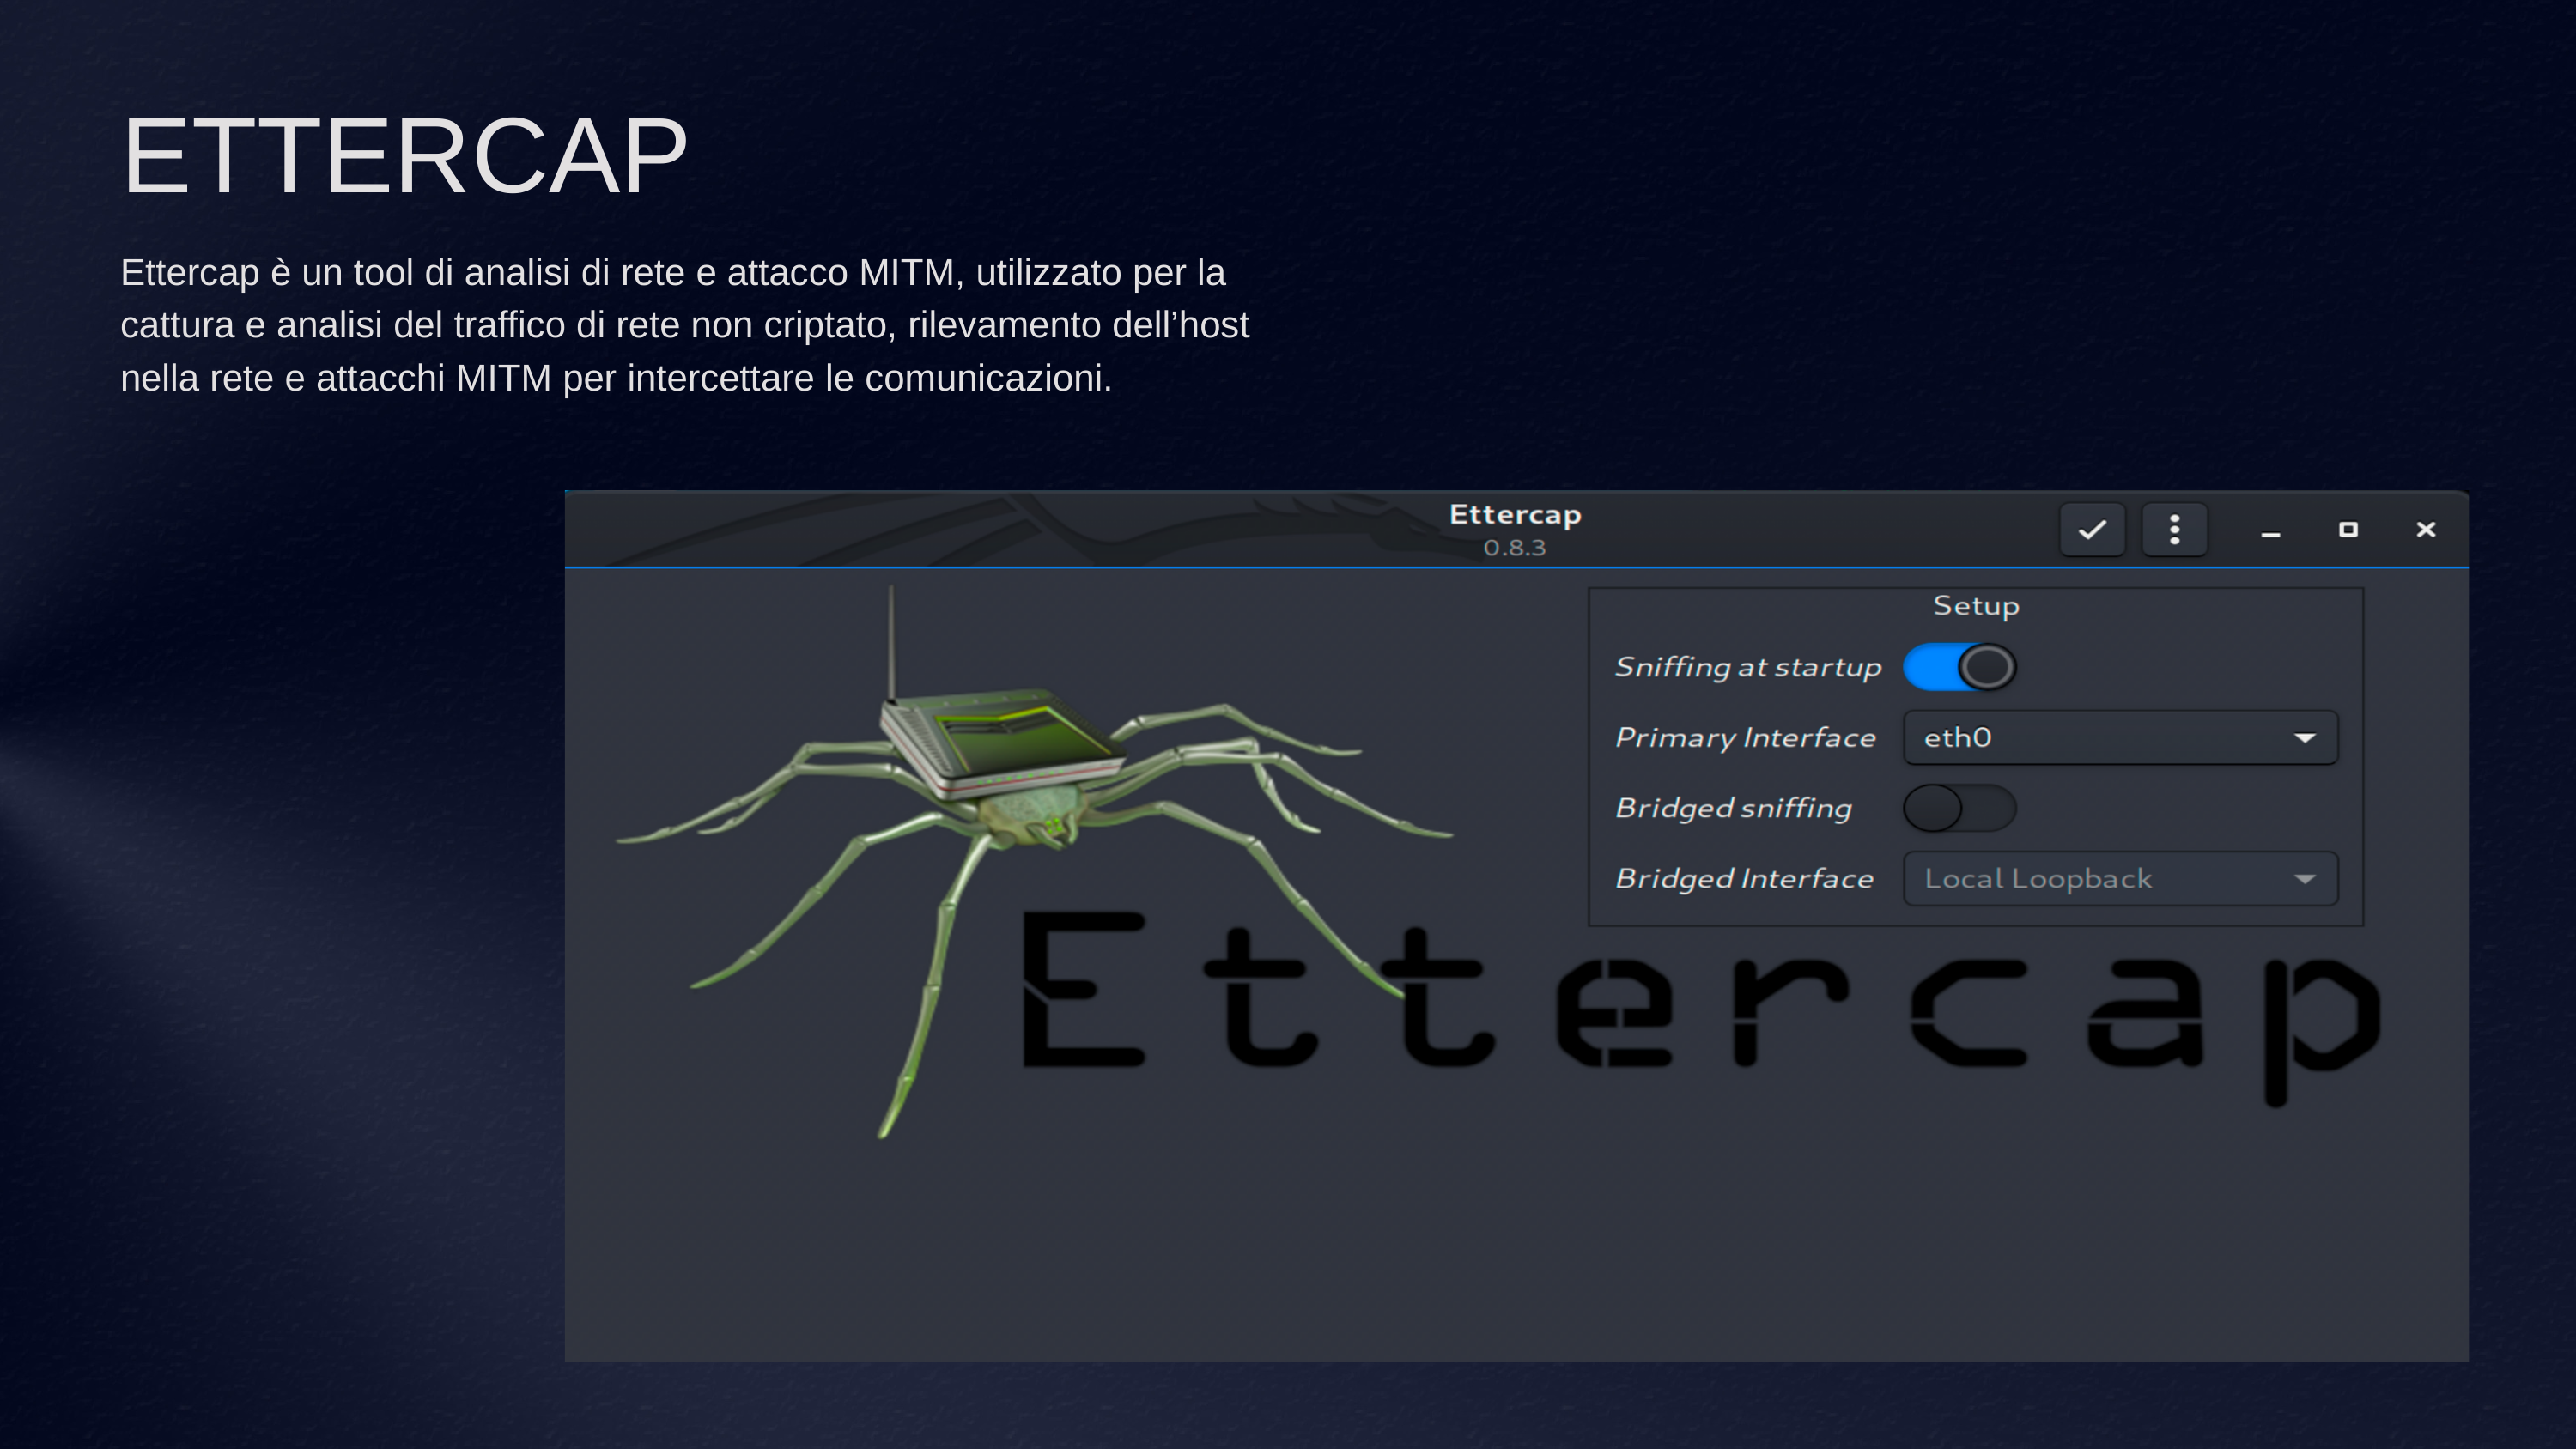

ETTERCAP
Ettercap è un tool di analisi di rete e attacco MITM, utilizzato per la cattura e analisi del traffico di rete non criptato, rilevamento dell’host nella rete e attacchi MITM per intercettare le comunicazioni.